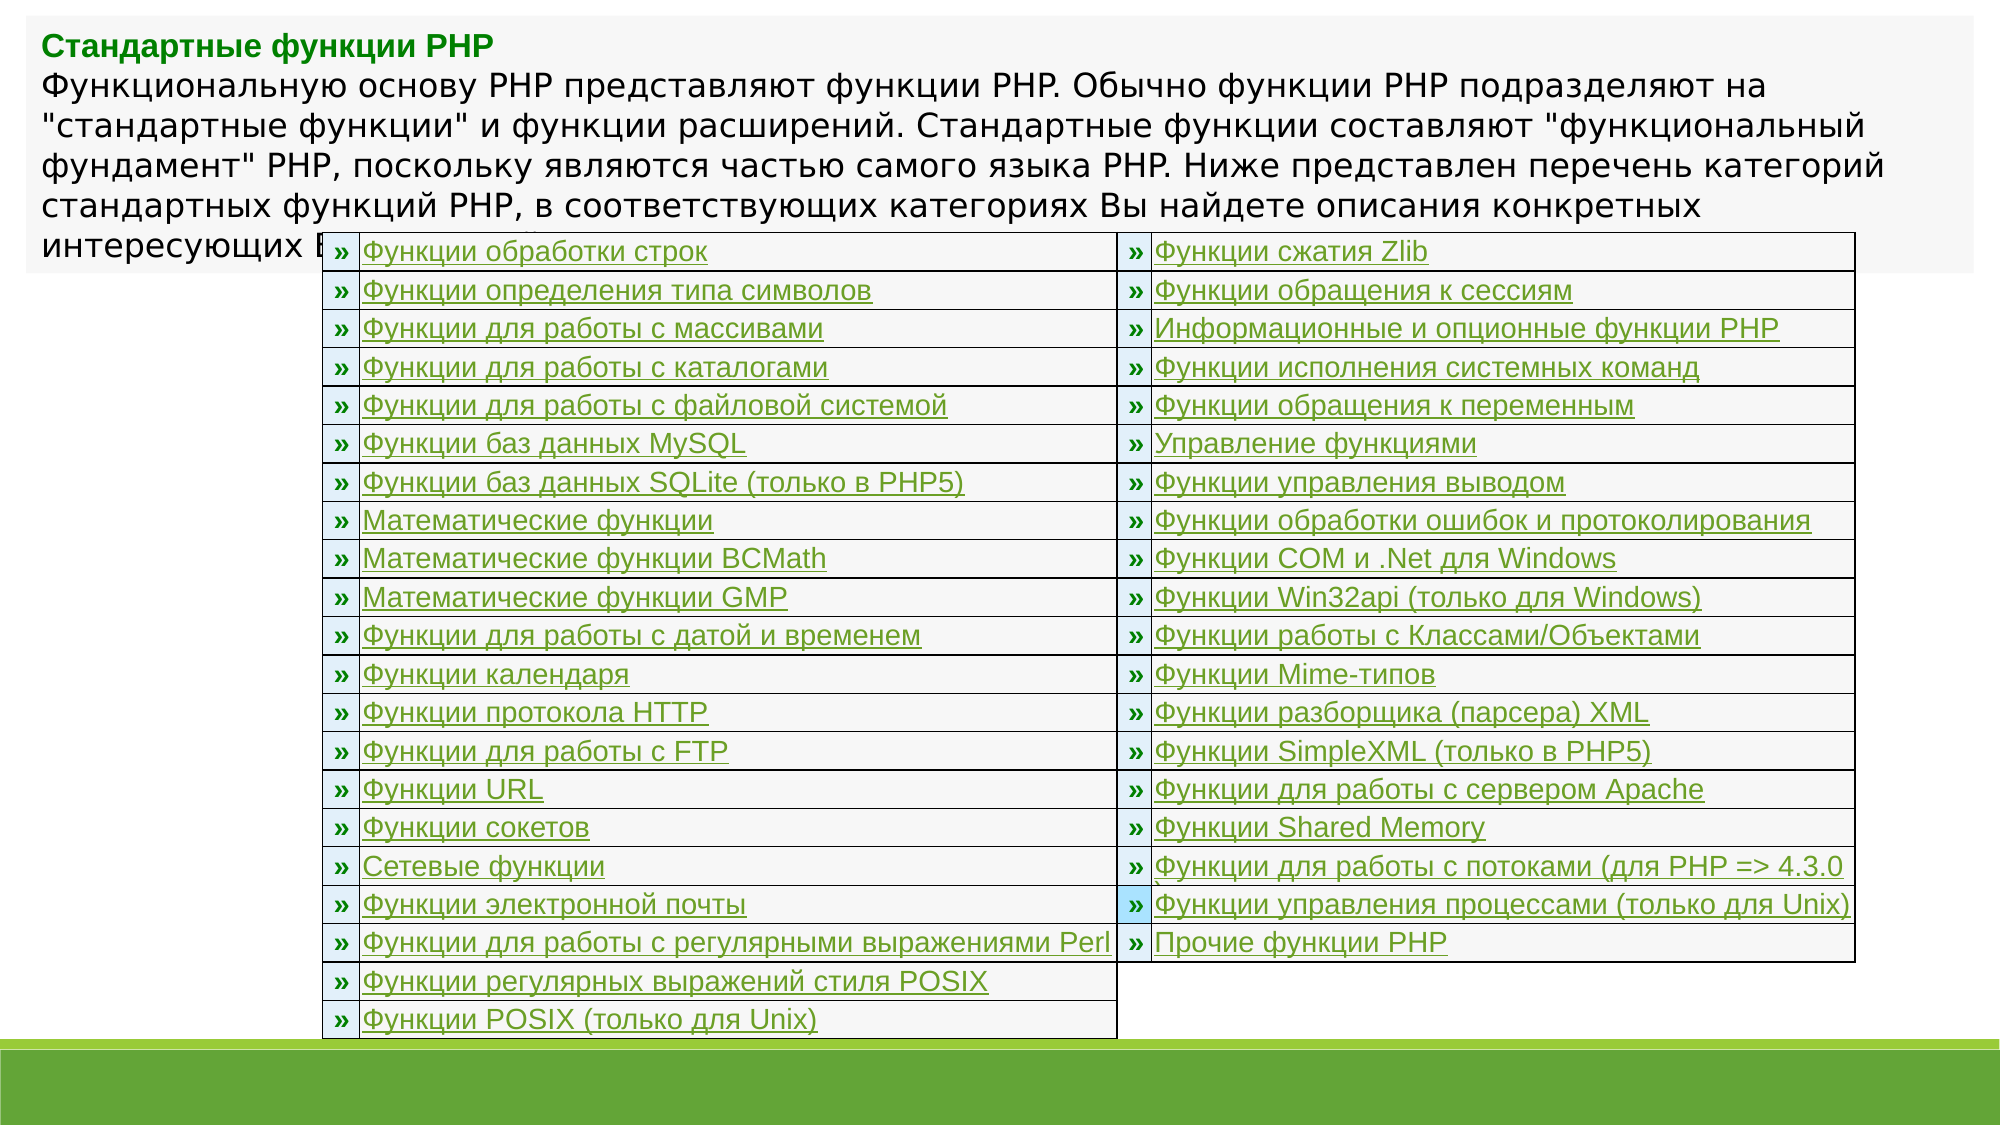

Стандартные функции PHP
Функциональную основу PHP представляют функции PHP. Обычно функции PHP подразделяют на "стандартные функции" и функции расширений. Стандартные функции составляют "функциональный фундамент" PHP, поскольку являются частью самого языка PHP. Ниже представлен перечень категорий стандартных функций PHP, в соответствующих категориях Вы найдете описания конкретных интересующих Вас функций.
| » | Функции обработки строк |
| --- | --- |
| » | Функции определения типа символов |
| » | Функции для работы с массивами |
| » | Функции для работы с каталогами |
| » | Функции для работы с файловой системой |
| » | Функции баз данных MySQL |
| » | Функции баз данных SQLite (только в PHP5) |
| » | Математические функции |
| » | Математические функции BCMath |
| » | Математические функции GMP |
| » | Функции для работы с датой и временем |
| » | Функции календаря |
| » | Функции протокола HTTP |
| » | Функции для работы с FTP |
| » | Функции URL |
| » | Функции сокетов |
| » | Сетевые функции |
| » | Функции электронной почты |
| » | Функции для работы с регулярными выражениями Perl |
| » | Функции регулярных выражений стиля POSIX |
| » | Функции POSIX (только для Unix) |
| » | Функции сжатия Zlib |
| --- | --- |
| » | Функции обращения к сессиям |
| » | Информационные и опционные функции PHP |
| » | Функции исполнения системных команд |
| » | Функции обращения к переменным |
| » | Управление функциями |
| » | Функции управления выводом |
| » | Функции обработки ошибок и протоколирования |
| » | Функции COM и .Net для Windows |
| » | Функции Win32api (только для Windows) |
| » | Функции работы с Классами/Объектами |
| » | Функции Mime-типов |
| » | Функции разборщика (парсера) XML |
| » | Функции SimpleXML (только в PHP5) |
| » | Функции для работы с сервером Apache |
| » | Функции Shared Memory |
| » | Функции для работы с потоками (для PHP => 4.3.0) |
| » | Функции управления процессами (только для Unix) |
| » | Прочие функции PHP |